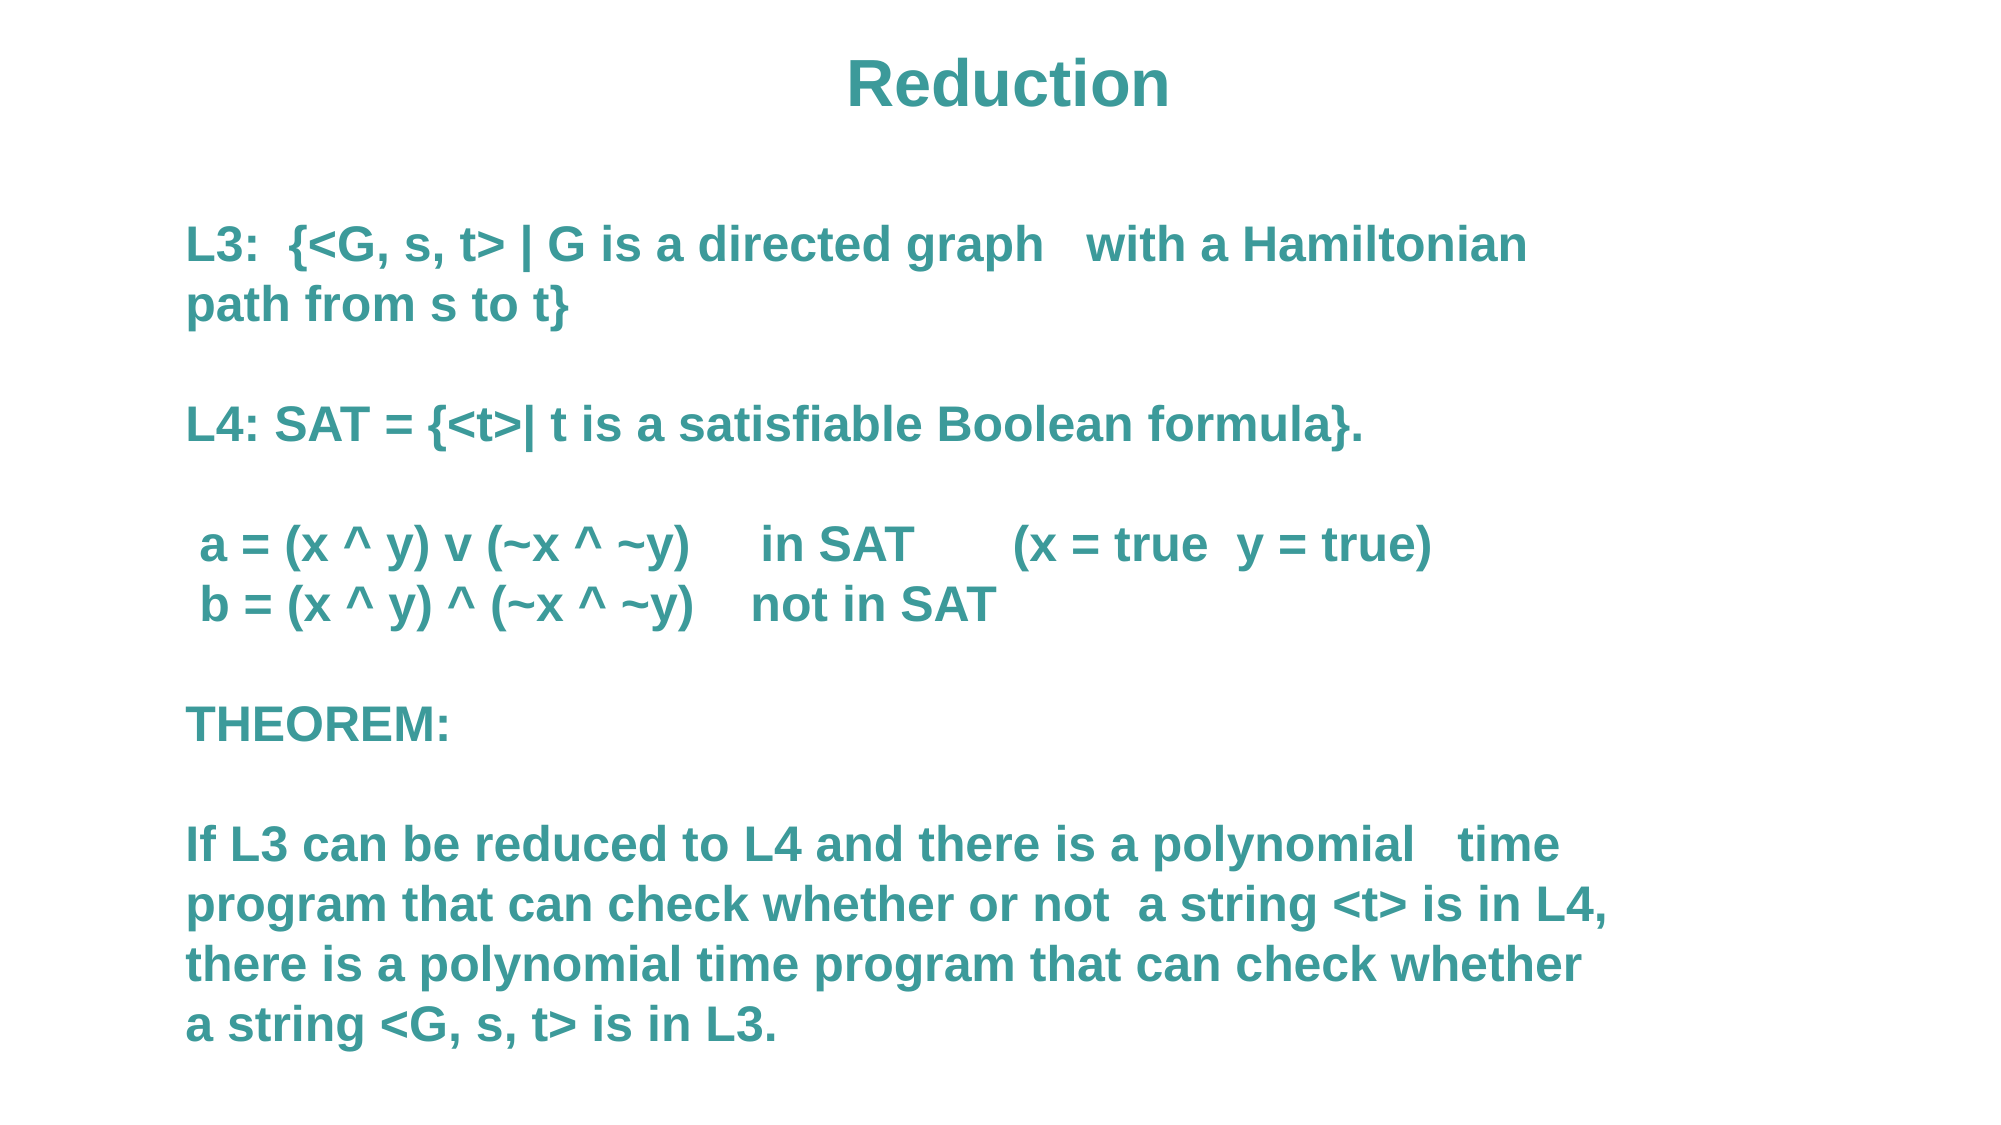

Reduction
L3:  {<G, s, t> | G is a directed graph   with a Hamiltonian path from s to t}

L4: SAT = {<t>| t is a satisfiable Boolean formula}.

 a = (x ^ y) v (~x ^ ~y)     in SAT       (x = true  y = true)
 b = (x ^ y) ^ (~x ^ ~y)    not in SAT

THEOREM:

If L3 can be reduced to L4 and there is a polynomial   time program that can check whether or not  a string <t> is in L4, there is a polynomial time program that can check whether a string <G, s, t> is in L3.